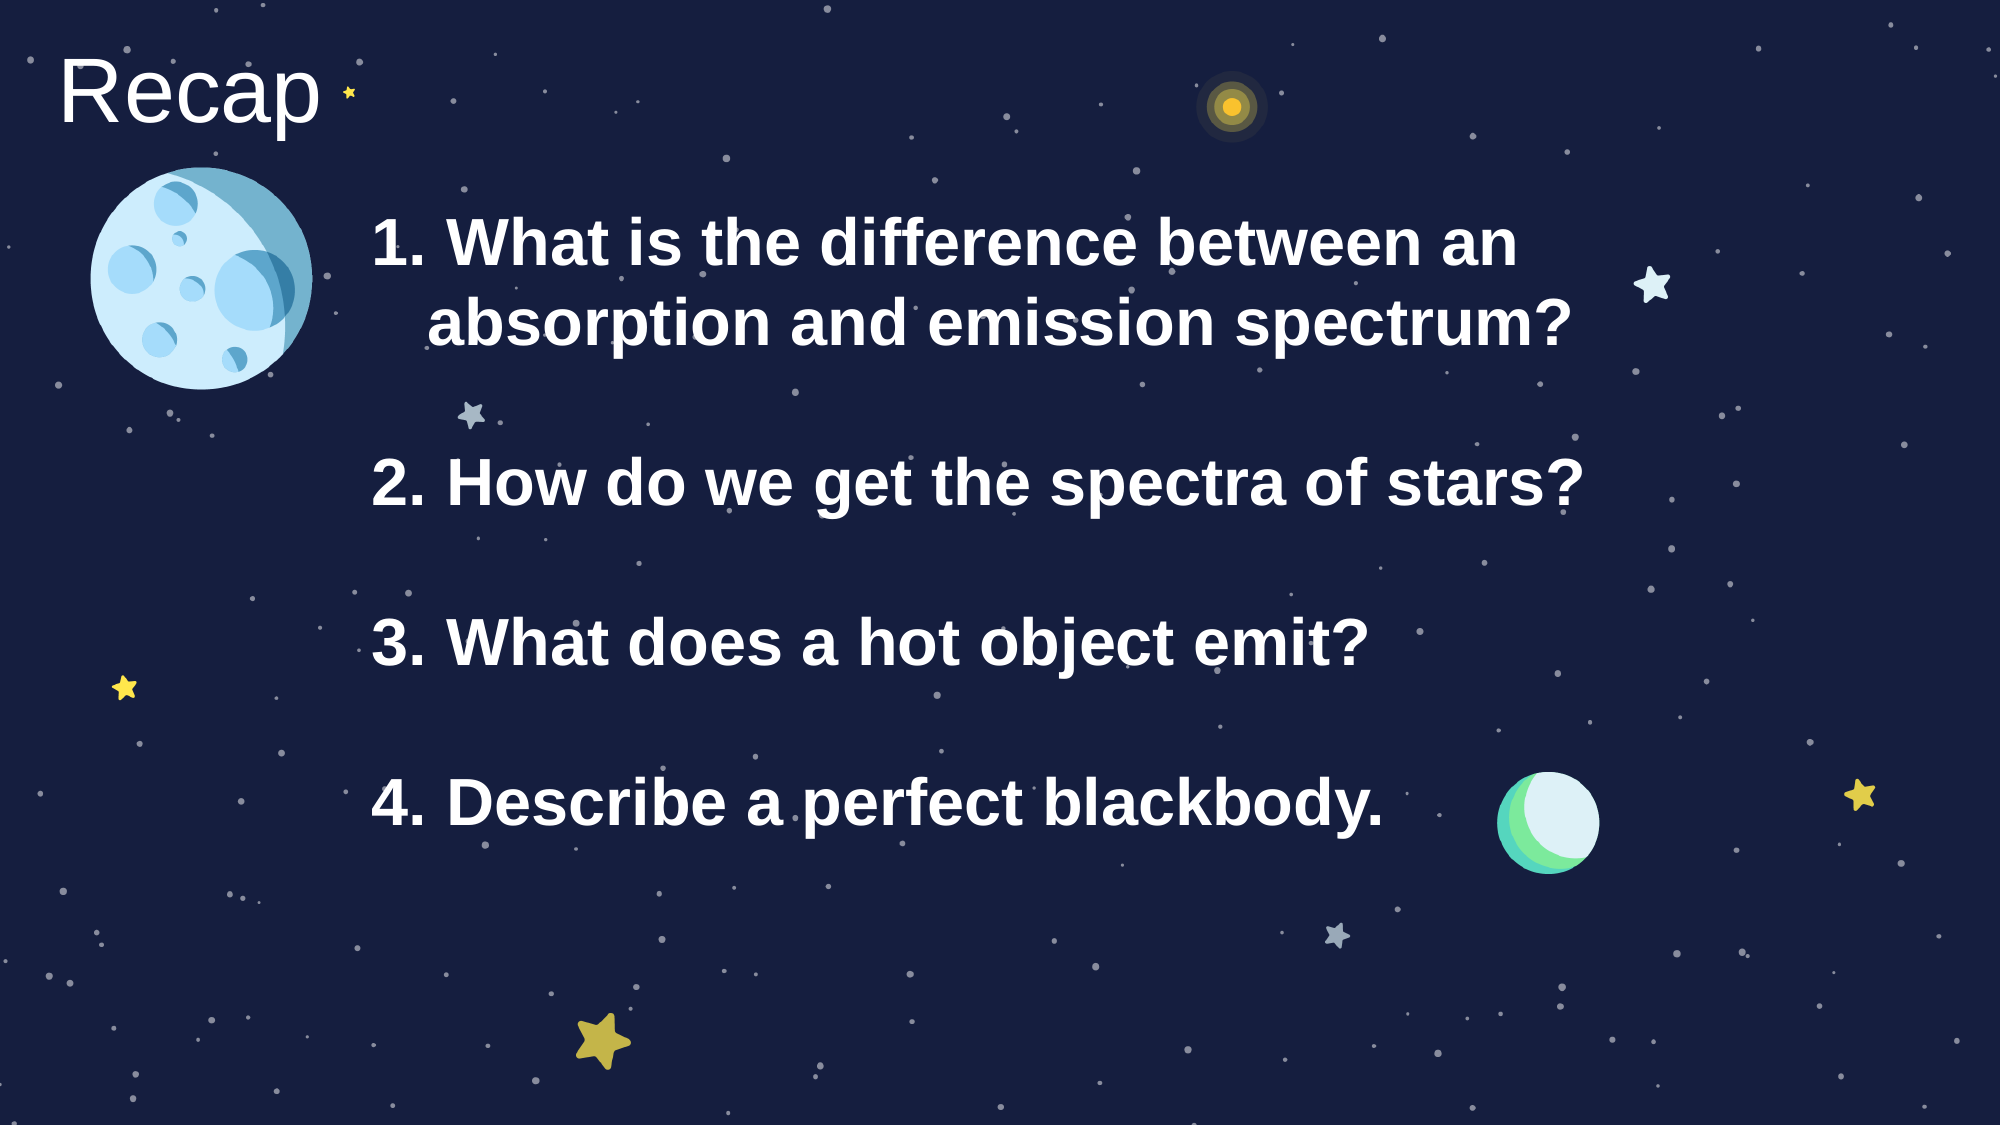

Recap
 What is the difference between an absorption and emission spectrum?
 How do we get the spectra of stars?

 What does a hot object emit?

 Describe a perfect blackbody.